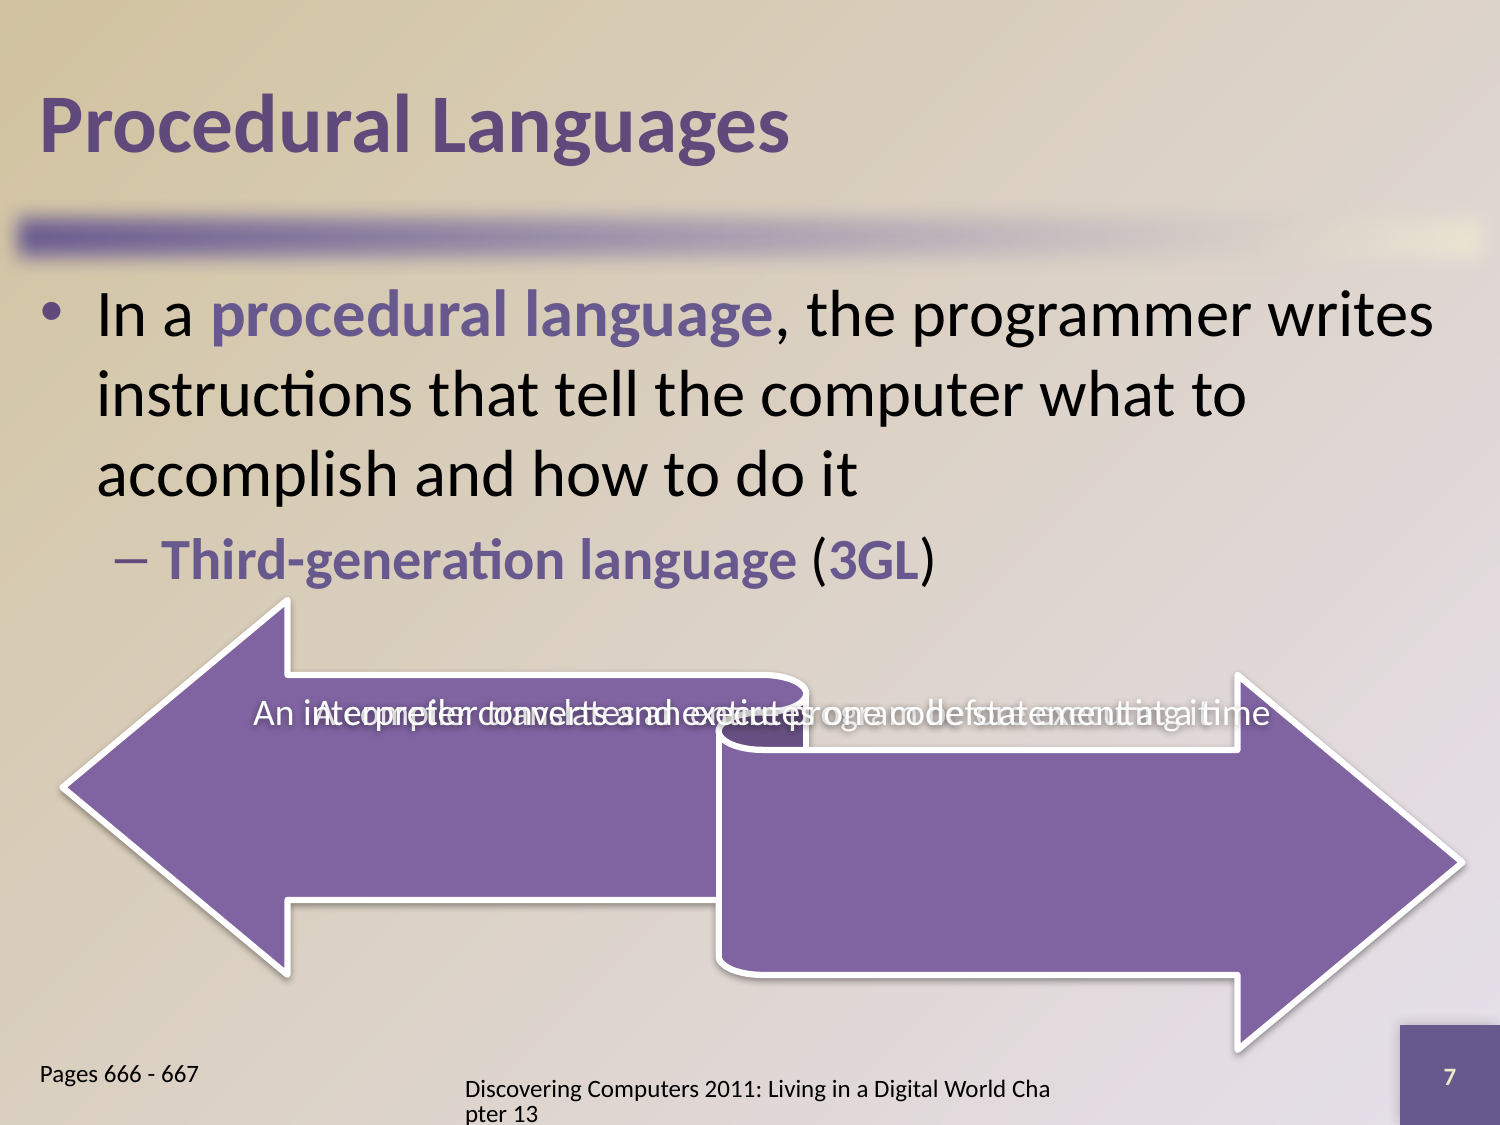

# Procedural Languages
In a procedural language, the programmer writes instructions that tell the computer what to accomplish and how to do it
Third-generation language (3GL)

7
Pages 666 - 667
Discovering Computers 2011: Living in a Digital World Chapter 13